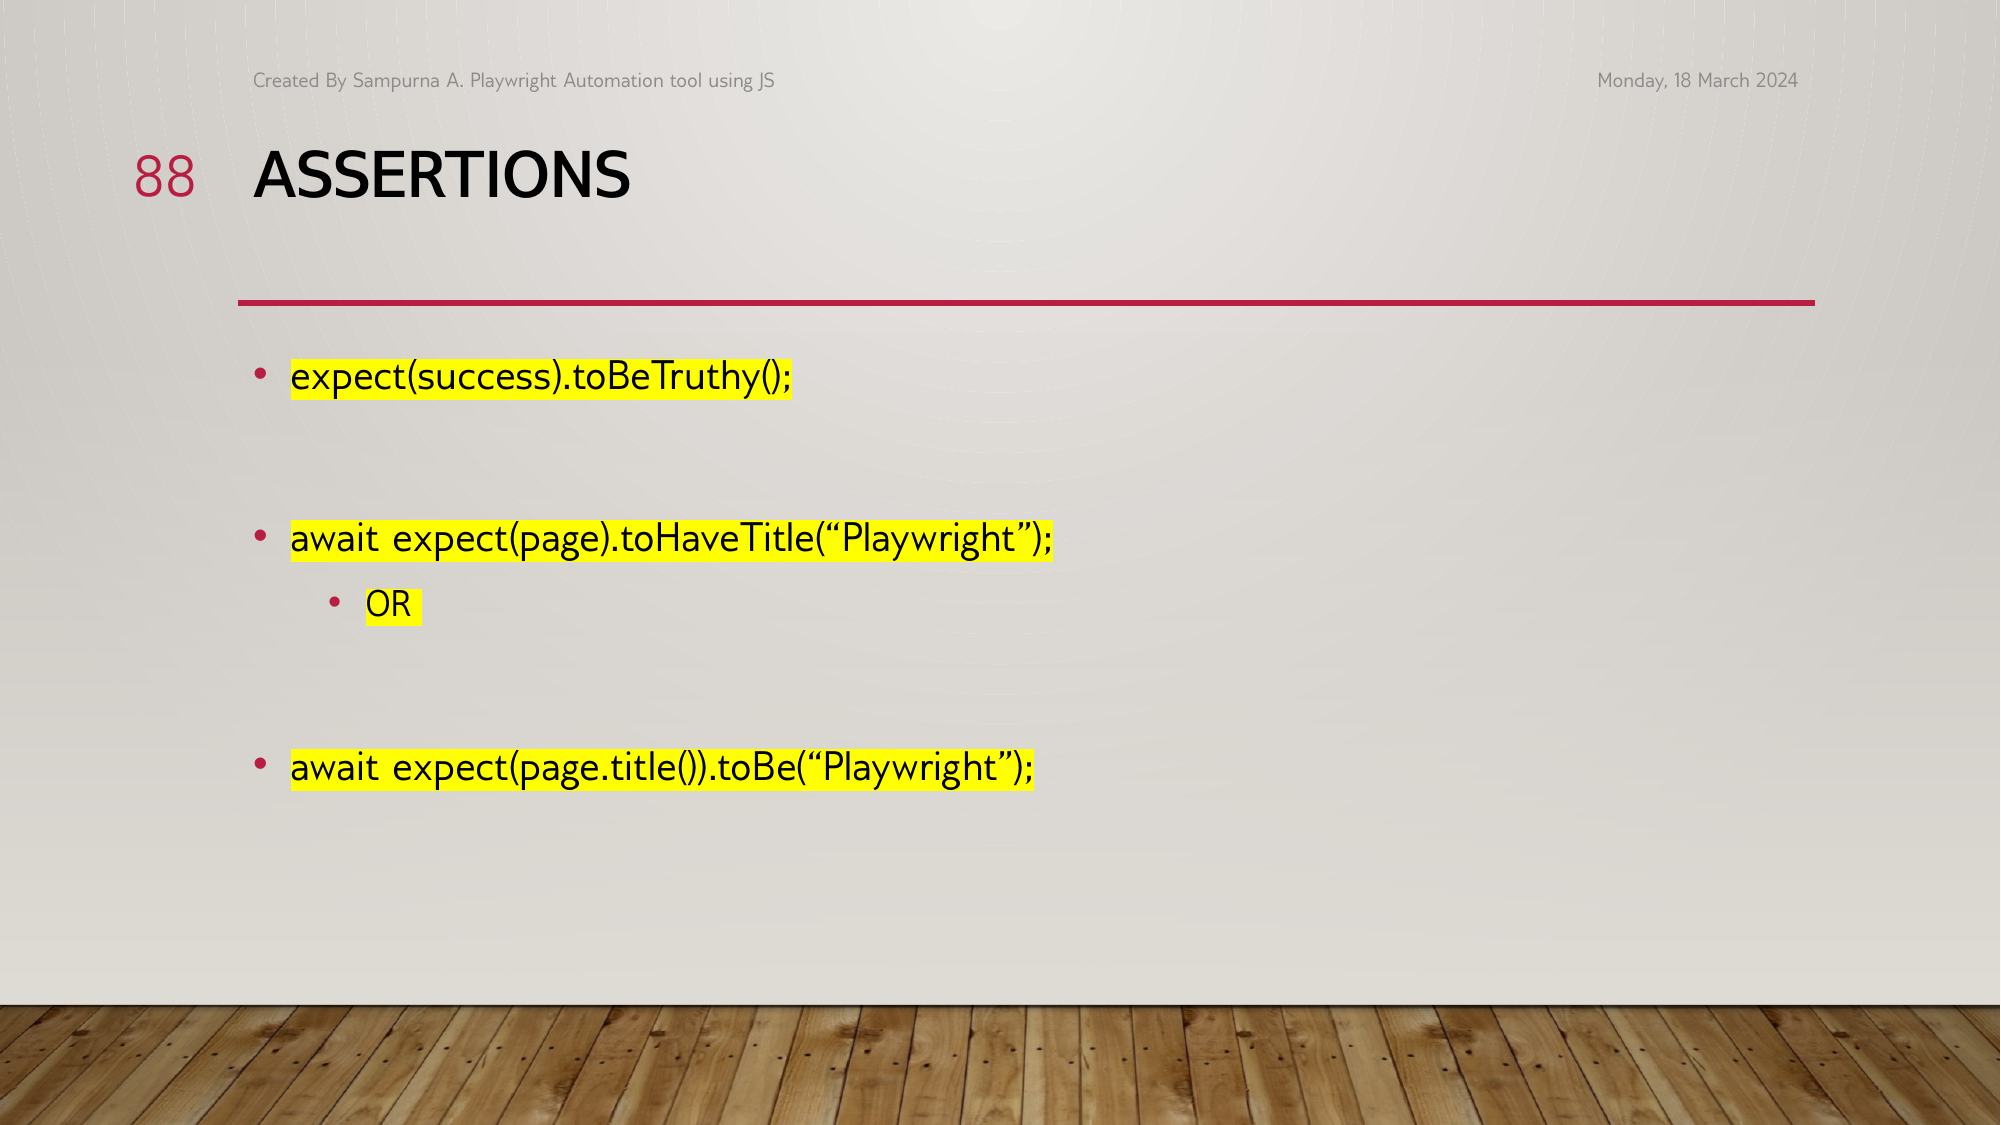

Created By Sampurna A. Playwright Automation tool using JS
Monday, 18 March 2024
88
# Assertions
expect(success).toBeTruthy();

await expect(page).toHaveTitle(“Playwright”);
OR

await expect(page.title()).toBe(“Playwright”);